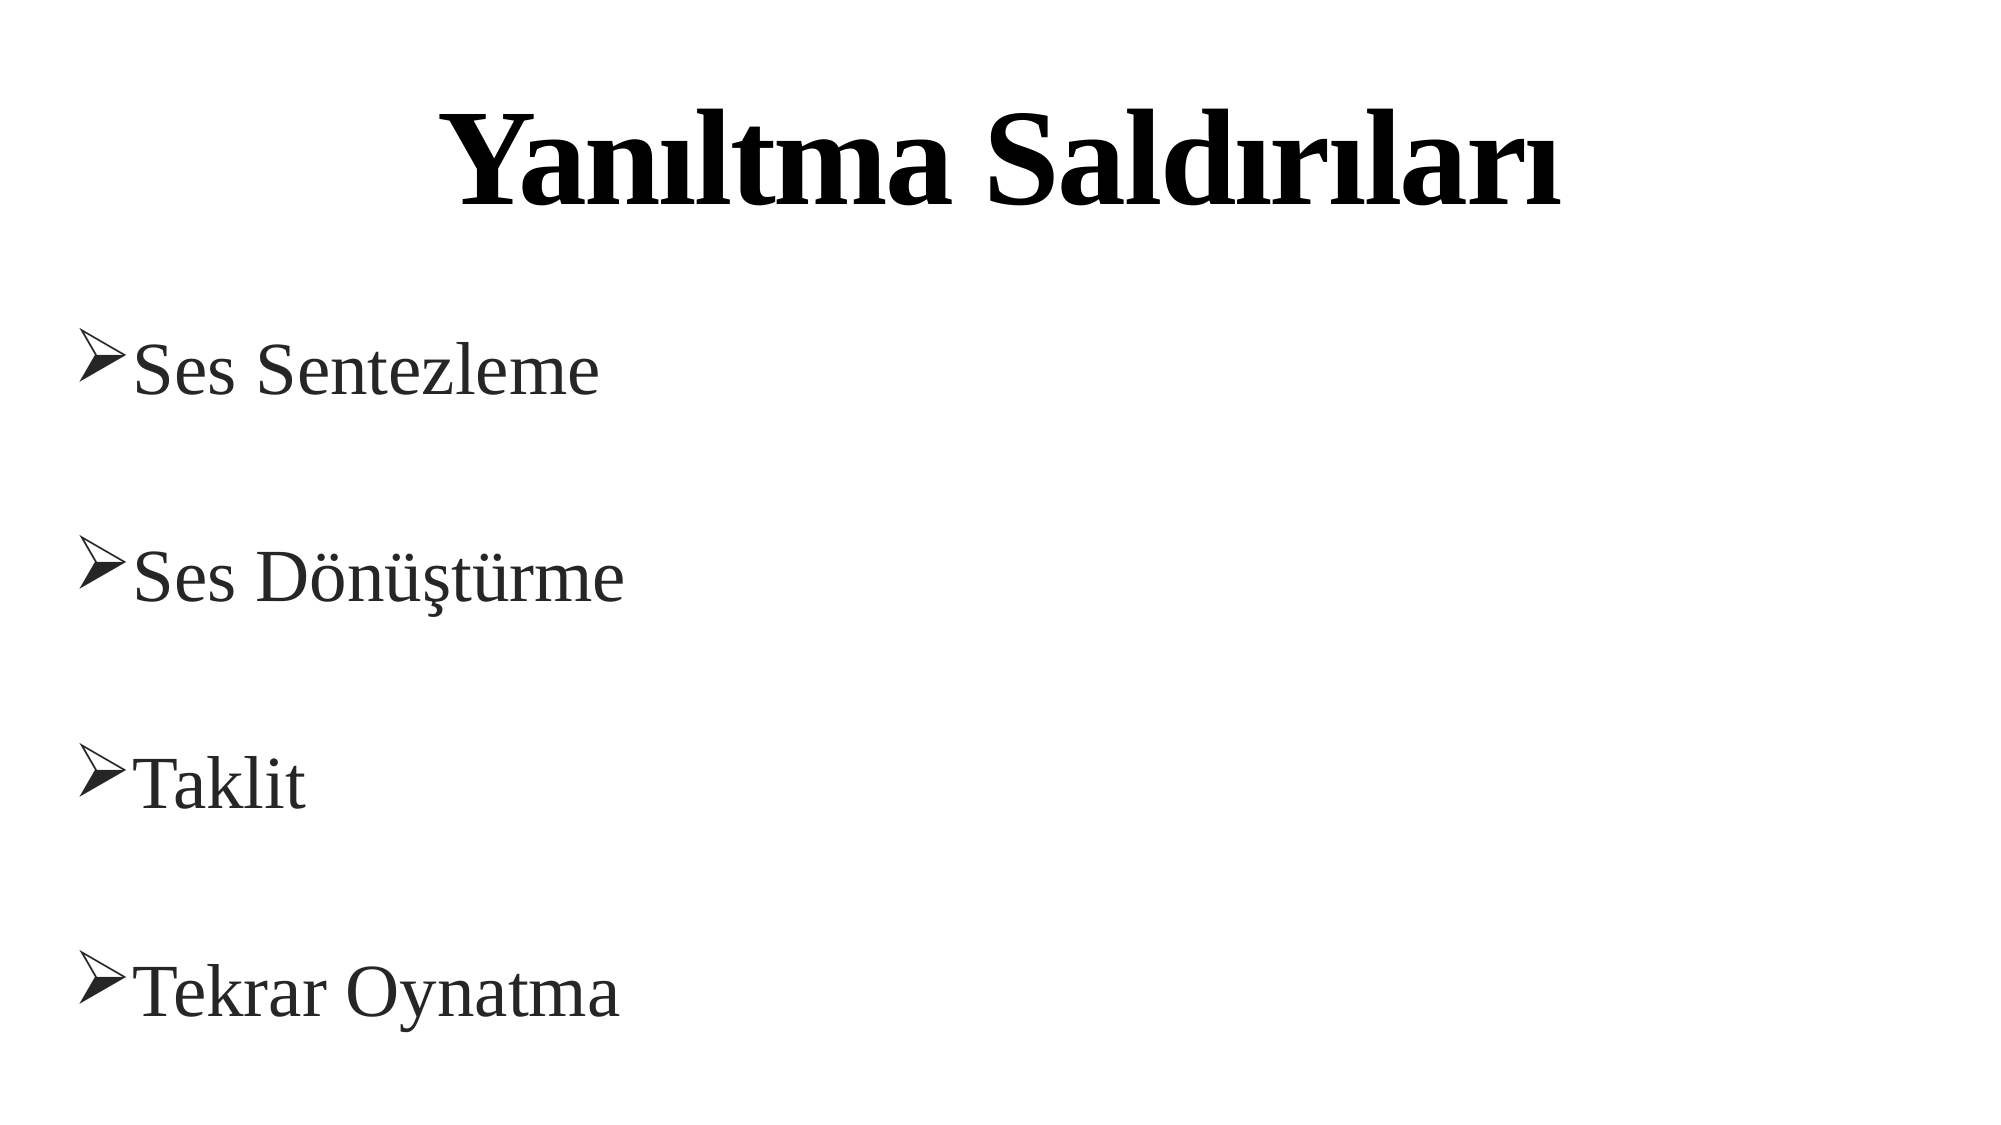

# Yanıltma Saldırıları
Ses Sentezleme

Ses Dönüştürme

Taklit

Tekrar Oynatma